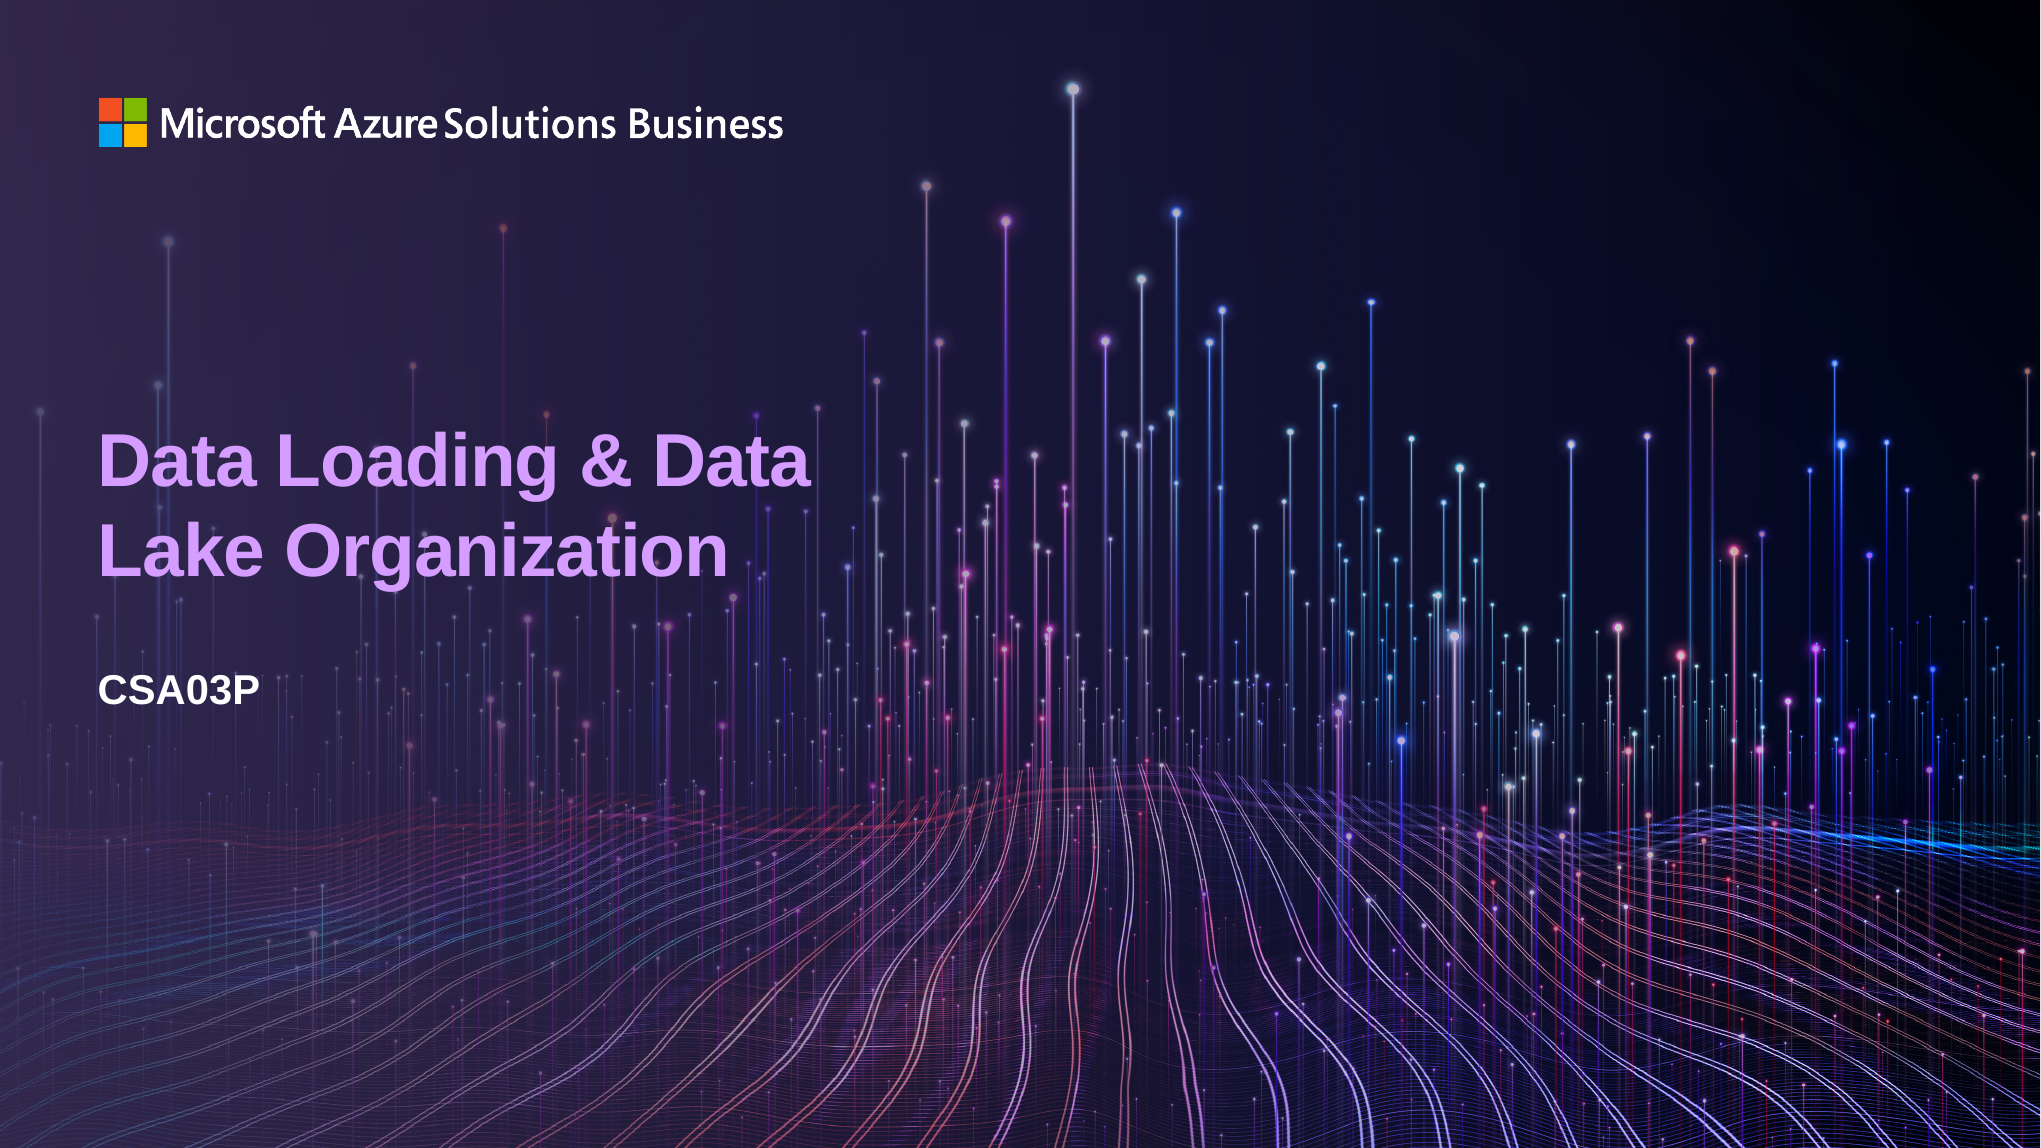

# Data Loading & Data Lake Organization
CSA03P